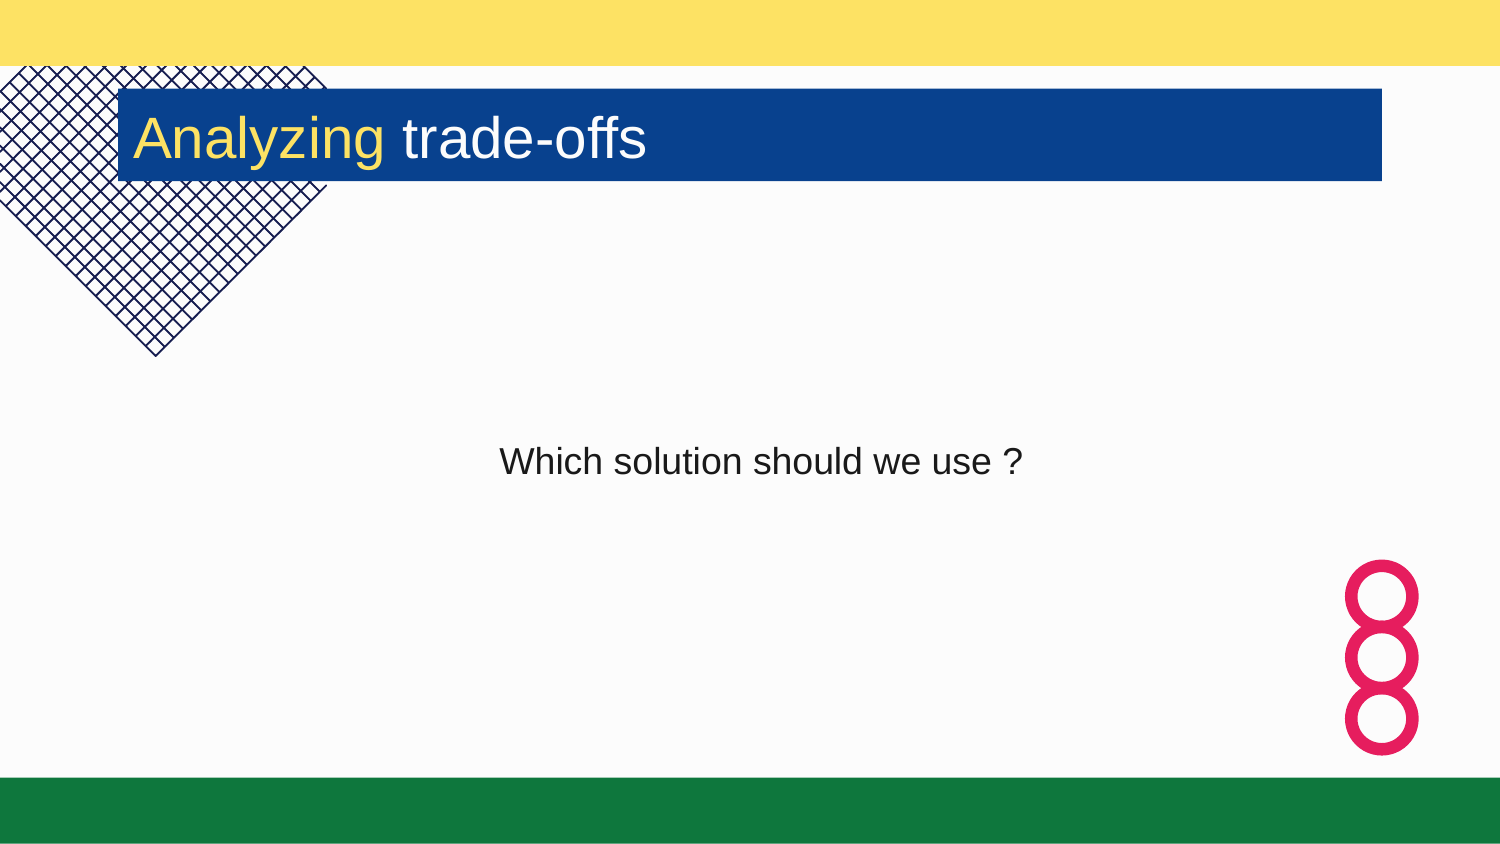

# Analyzing trade-offs
Which solution should we use ?